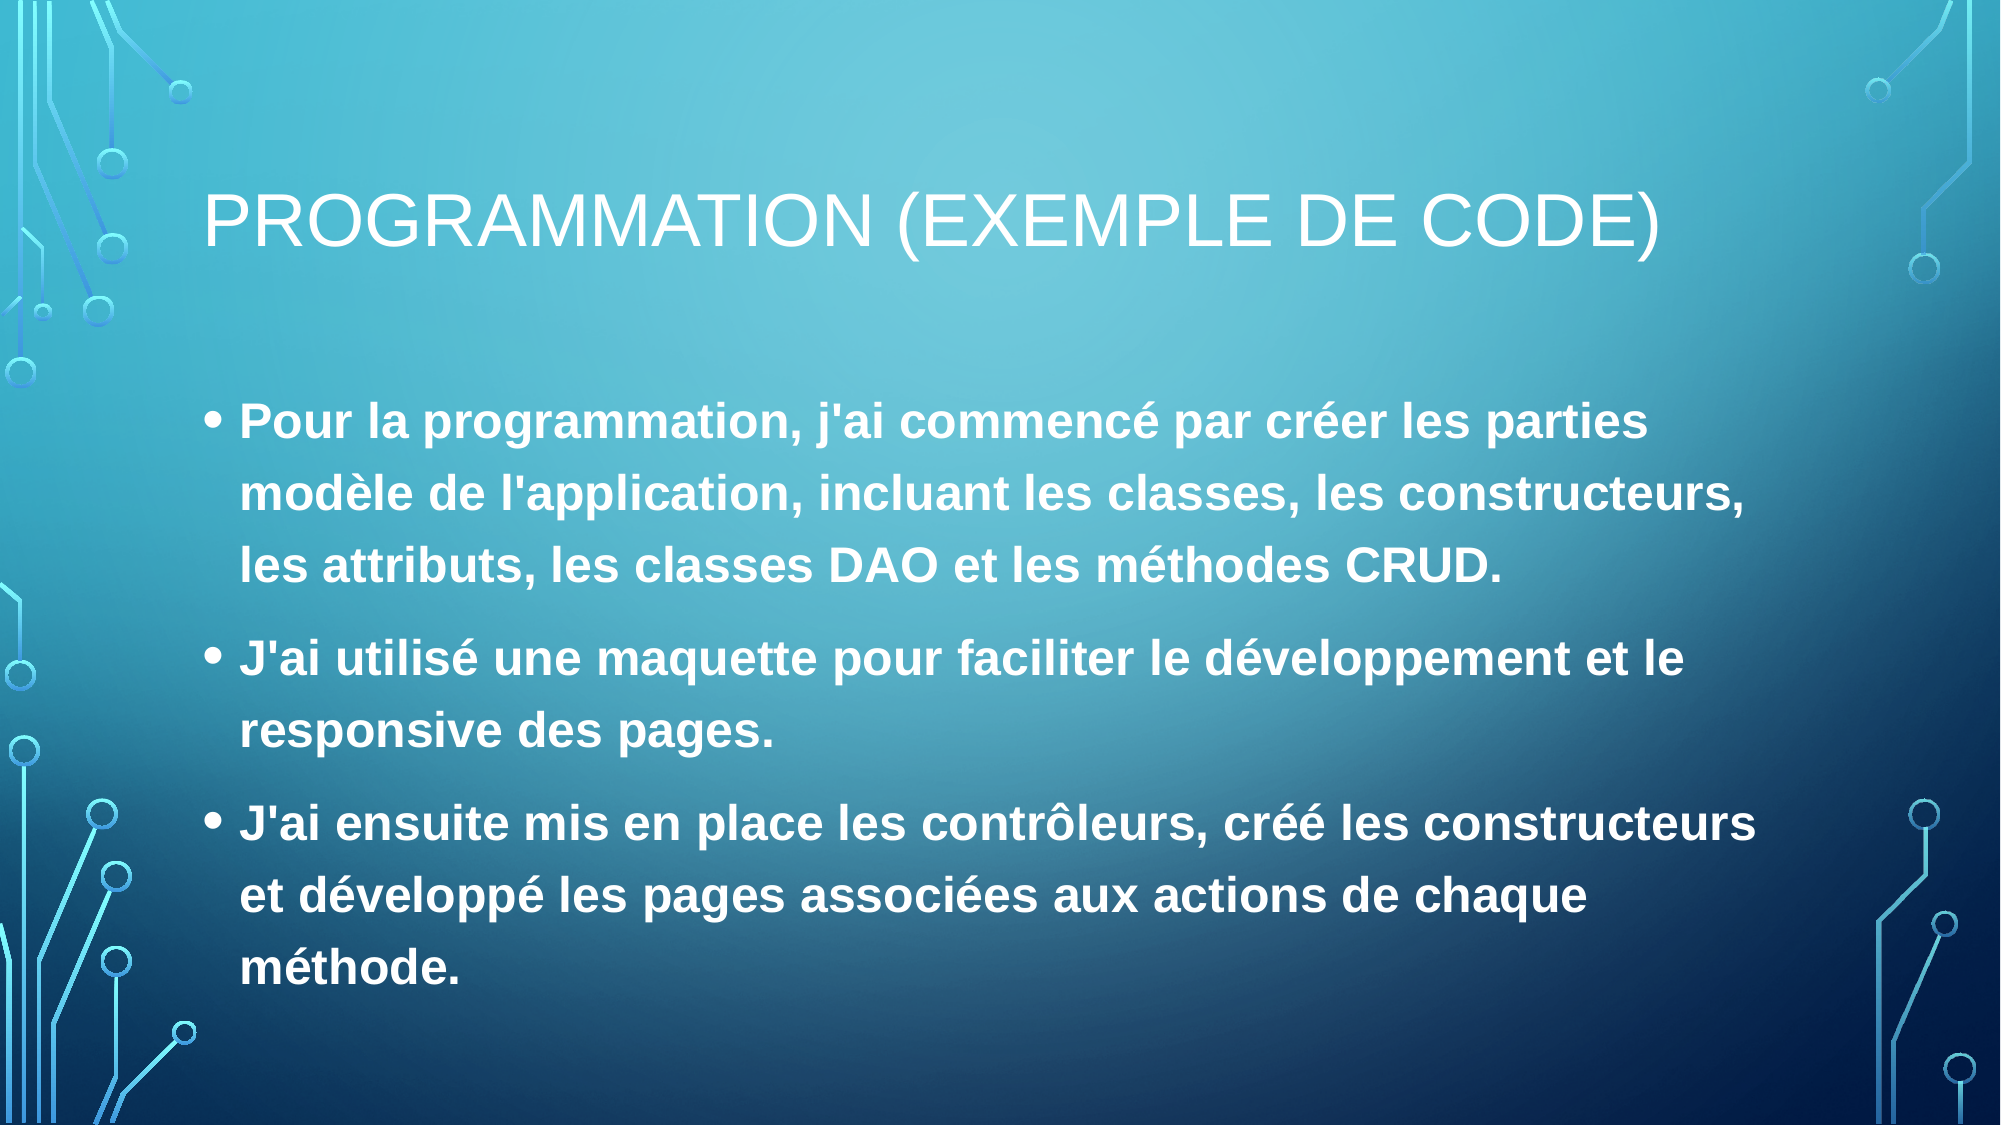

# Programmation (exemple de code)
Pour la programmation, j'ai commencé par créer les parties modèle de l'application, incluant les classes, les constructeurs, les attributs, les classes DAO et les méthodes CRUD.
J'ai utilisé une maquette pour faciliter le développement et le responsive des pages.
J'ai ensuite mis en place les contrôleurs, créé les constructeurs et développé les pages associées aux actions de chaque méthode.